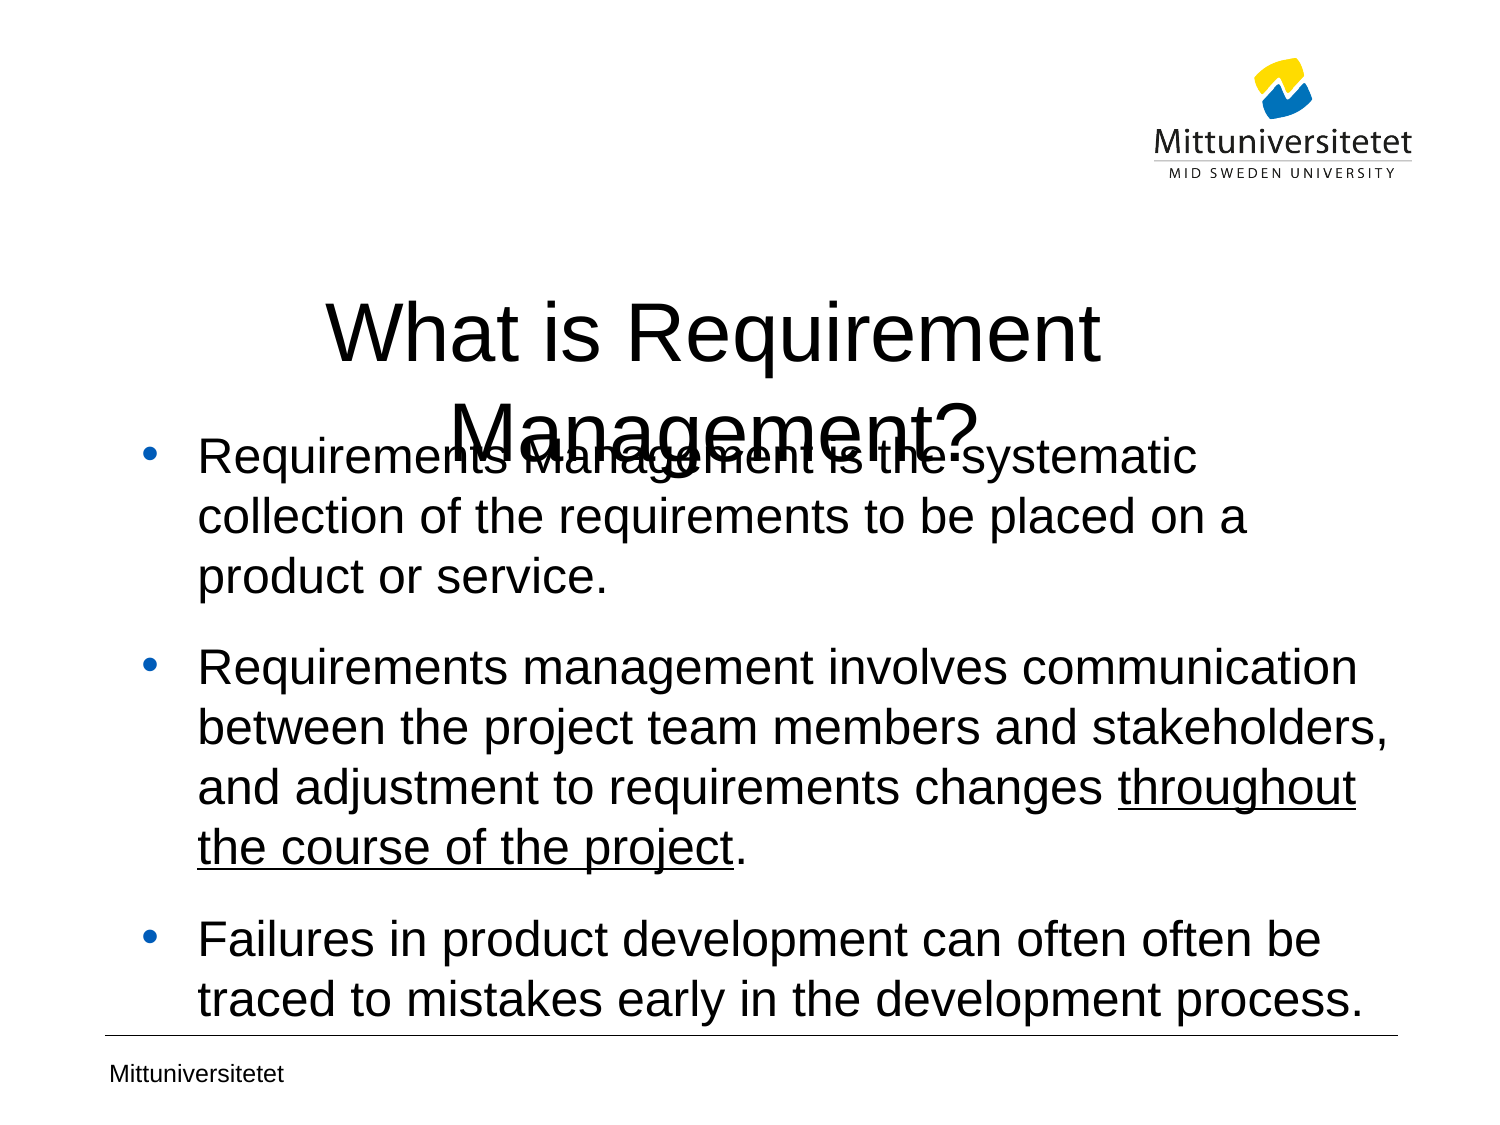

What is Requirement Management?
Requirements Management is the systematic collection of the requirements to be placed on a product or service.
Requirements management involves communication between the project team members and stakeholders, and adjustment to requirements changes throughout the course of the project.
Failures in product development can often often be traced to mistakes early in the development process.